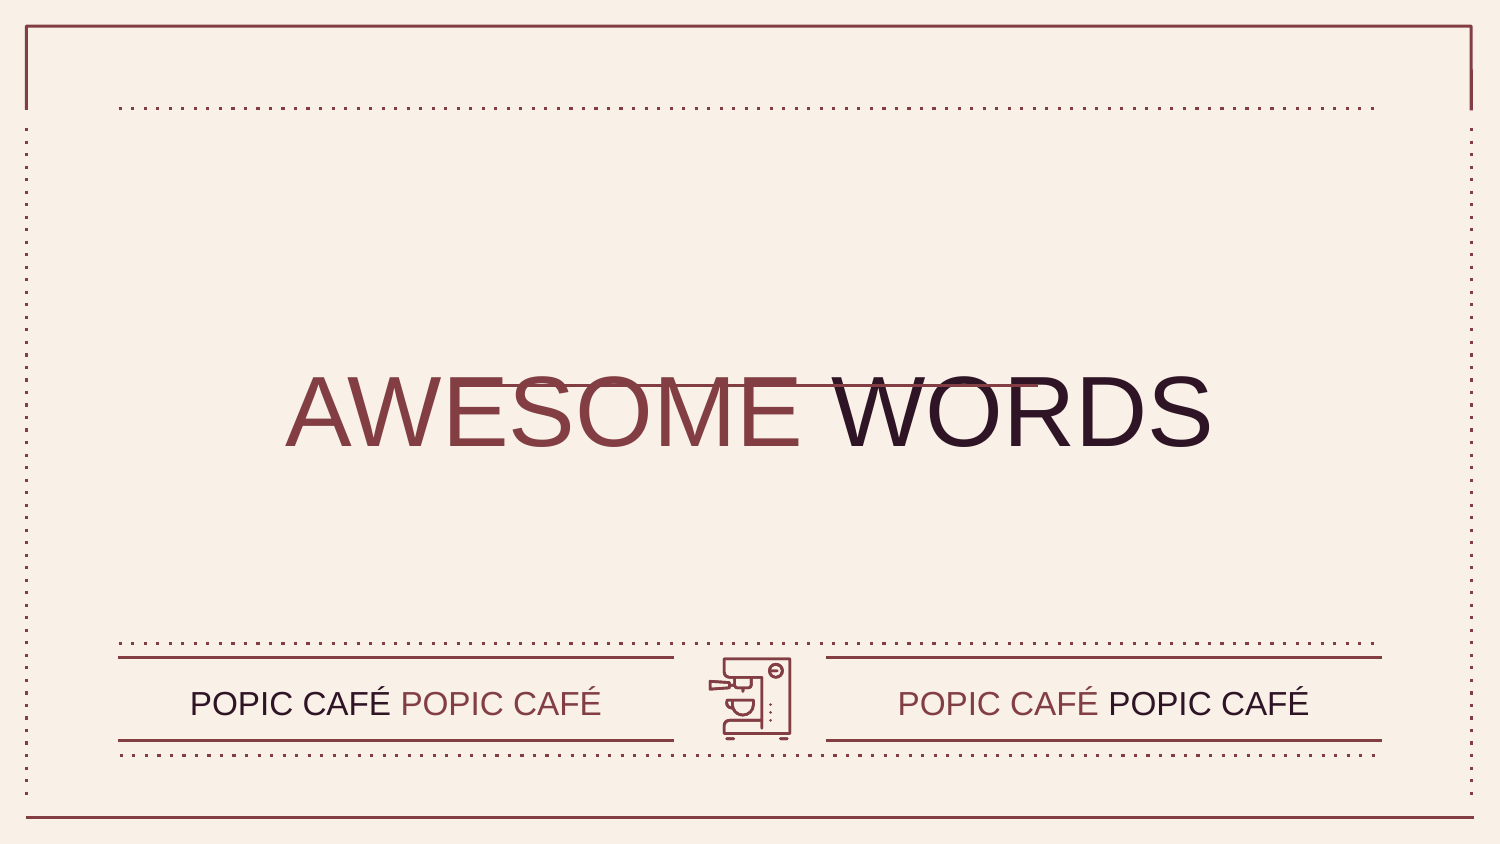

# AWESOME WORDS

POPIC CAFÉ POPIC CAFÉ
POPIC CAFÉ POPIC CAFÉ